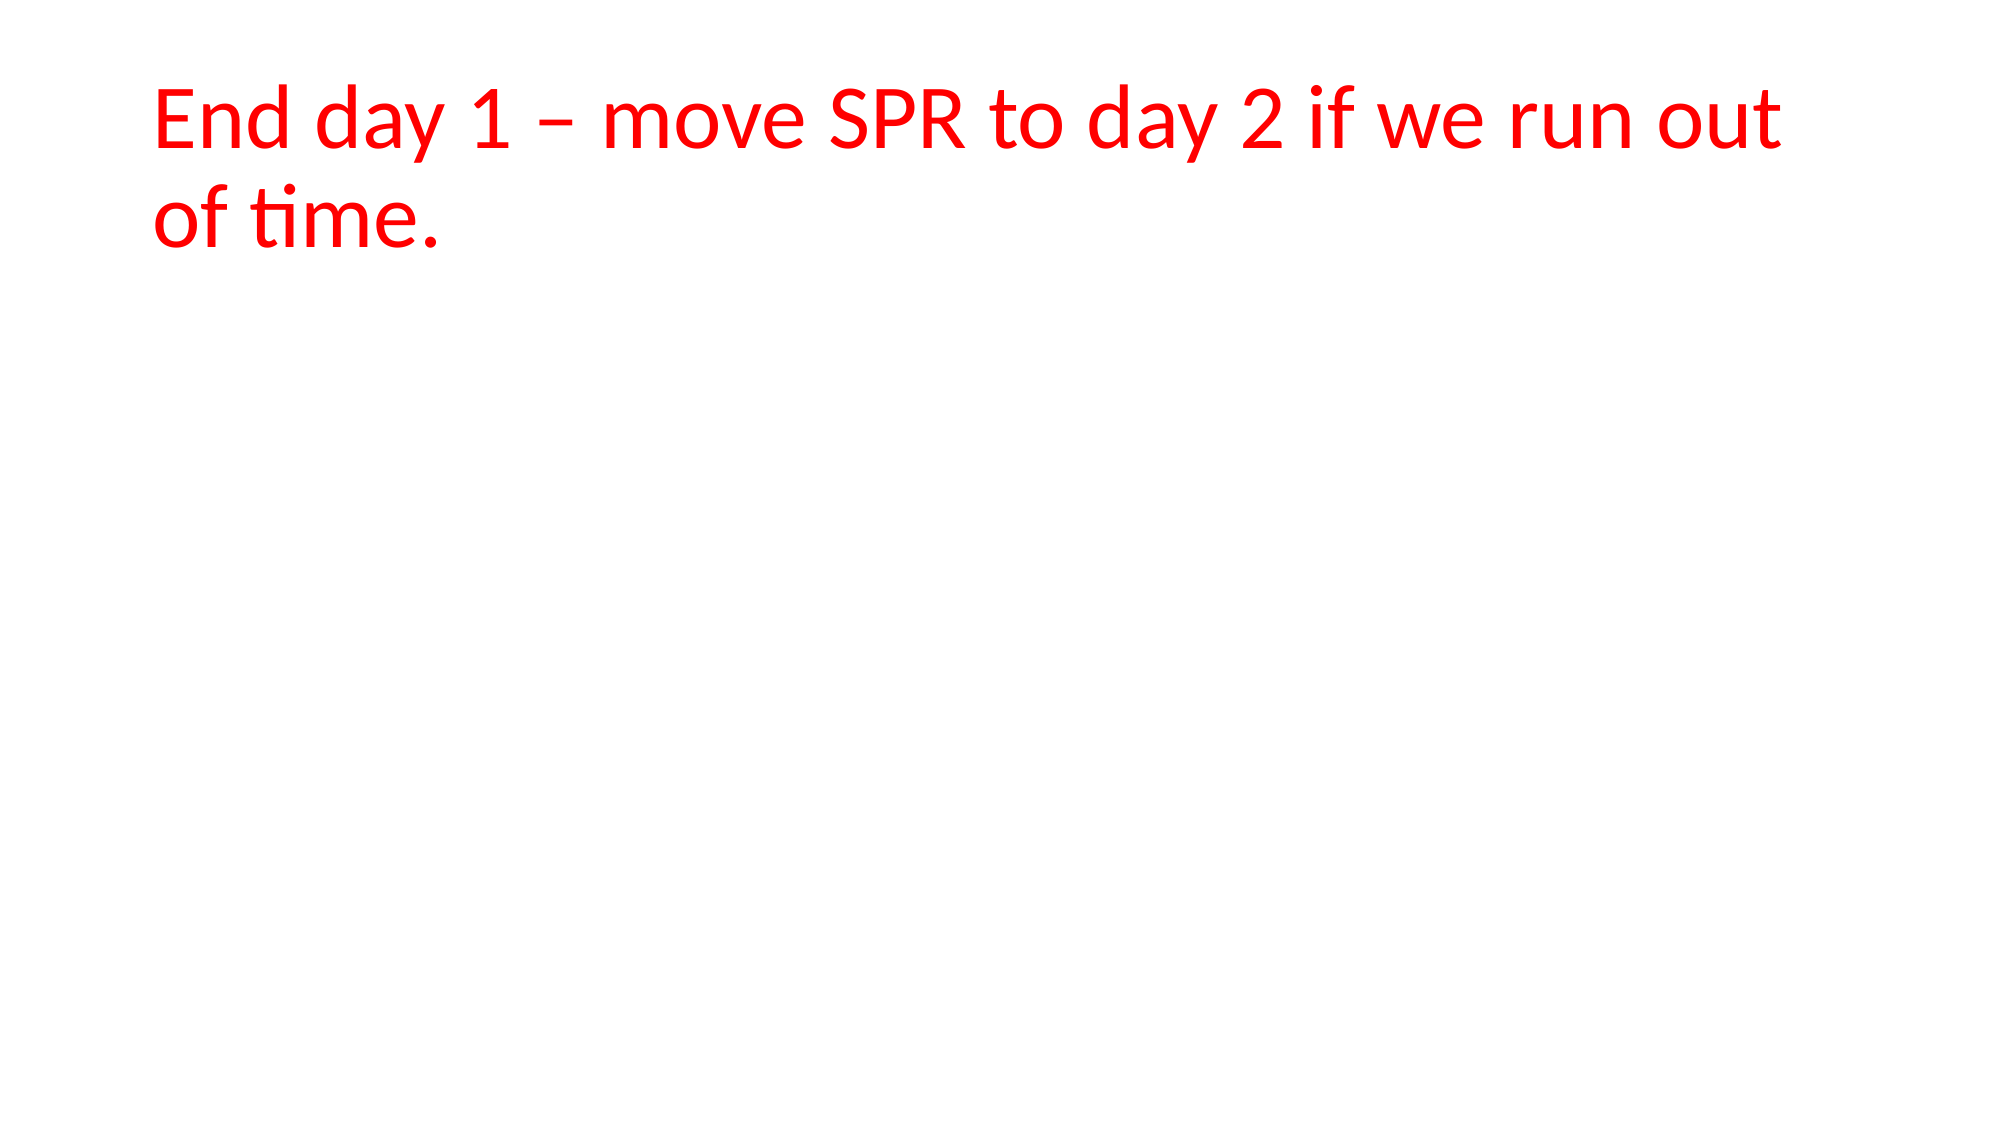

# End day 1 – move SPR to day 2 if we run out of time.